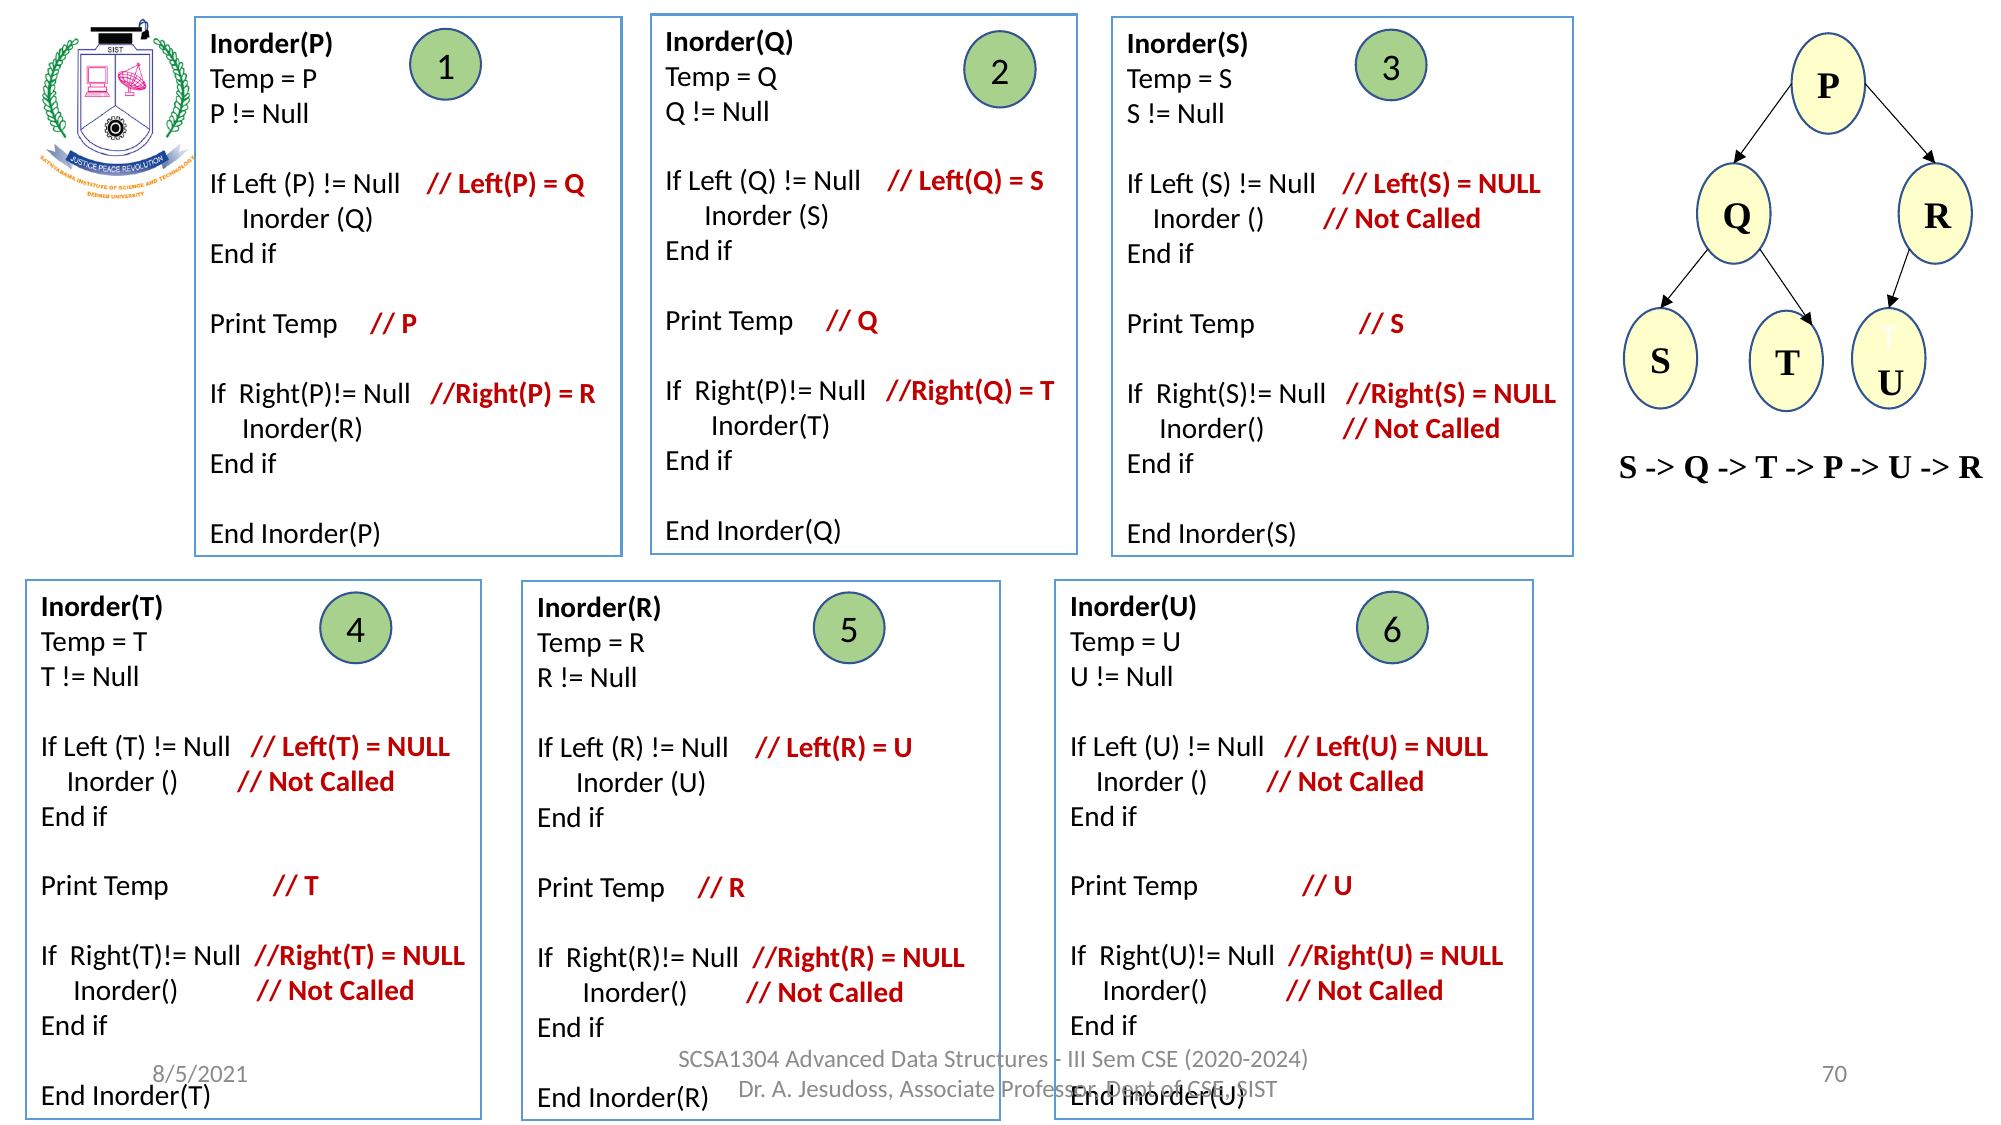

Inorder(Q)
Temp = Q
Q != Null

If Left (Q) != Null    // Left(Q) = S
      Inorder (S)
End if

Print Temp     // Q

If  Right(P)!= Null   //Right(Q) = T
       Inorder(T)
End if

End Inorder(Q)
Inorder(P)
Temp = P
P != Null

If Left (P) != Null    // Left(P) = Q
     Inorder (Q)
End if

Print Temp     // P

If  Right(P)!= Null   //Right(P) = R
     Inorder(R)
End if

End Inorder(P)
Inorder(S)
Temp = S
S != Null

If Left (S) != Null    // Left(S) = NULL
    Inorder ()         // Not Called
End if

Print Temp                // S

If  Right(S)!= Null   //Right(S) = NULL
     Inorder()            // Not Called
End if

End Inorder(S)
1
3
2
P
Q
R
S
TU
T
S -> Q -> T -> P -> U -> R
Inorder(U)
Temp = U
U != Null

If Left (U) != Null   // Left(U) = NULL
    Inorder ()         // Not Called
End if

Print Temp                // U

If  Right(U)!= Null  //Right(U) = NULL
     Inorder()            // Not Called
End if

End Inorder(U)
Inorder(T)
Temp = T
T != Null

If Left (T) != Null   // Left(T) = NULL
    Inorder ()         // Not Called
End if

Print Temp                // T

If  Right(T)!= Null  //Right(T) = NULL
     Inorder()            // Not Called
End if

End Inorder(T)
Inorder(R)
Temp = R
R != Null

If Left (R) != Null    // Left(R) = U
      Inorder (U)
End if

Print Temp     // R

If  Right(R)!= Null  //Right(R) = NULL
       Inorder()         // Not Called
End if

End Inorder(R)
6
4
5
8/5/2021
SCSA1304 Advanced Data Structures - III Sem CSE (2020-2024)      Dr. A. Jesudoss, Associate Professor, Dept of CSE, SIST
70